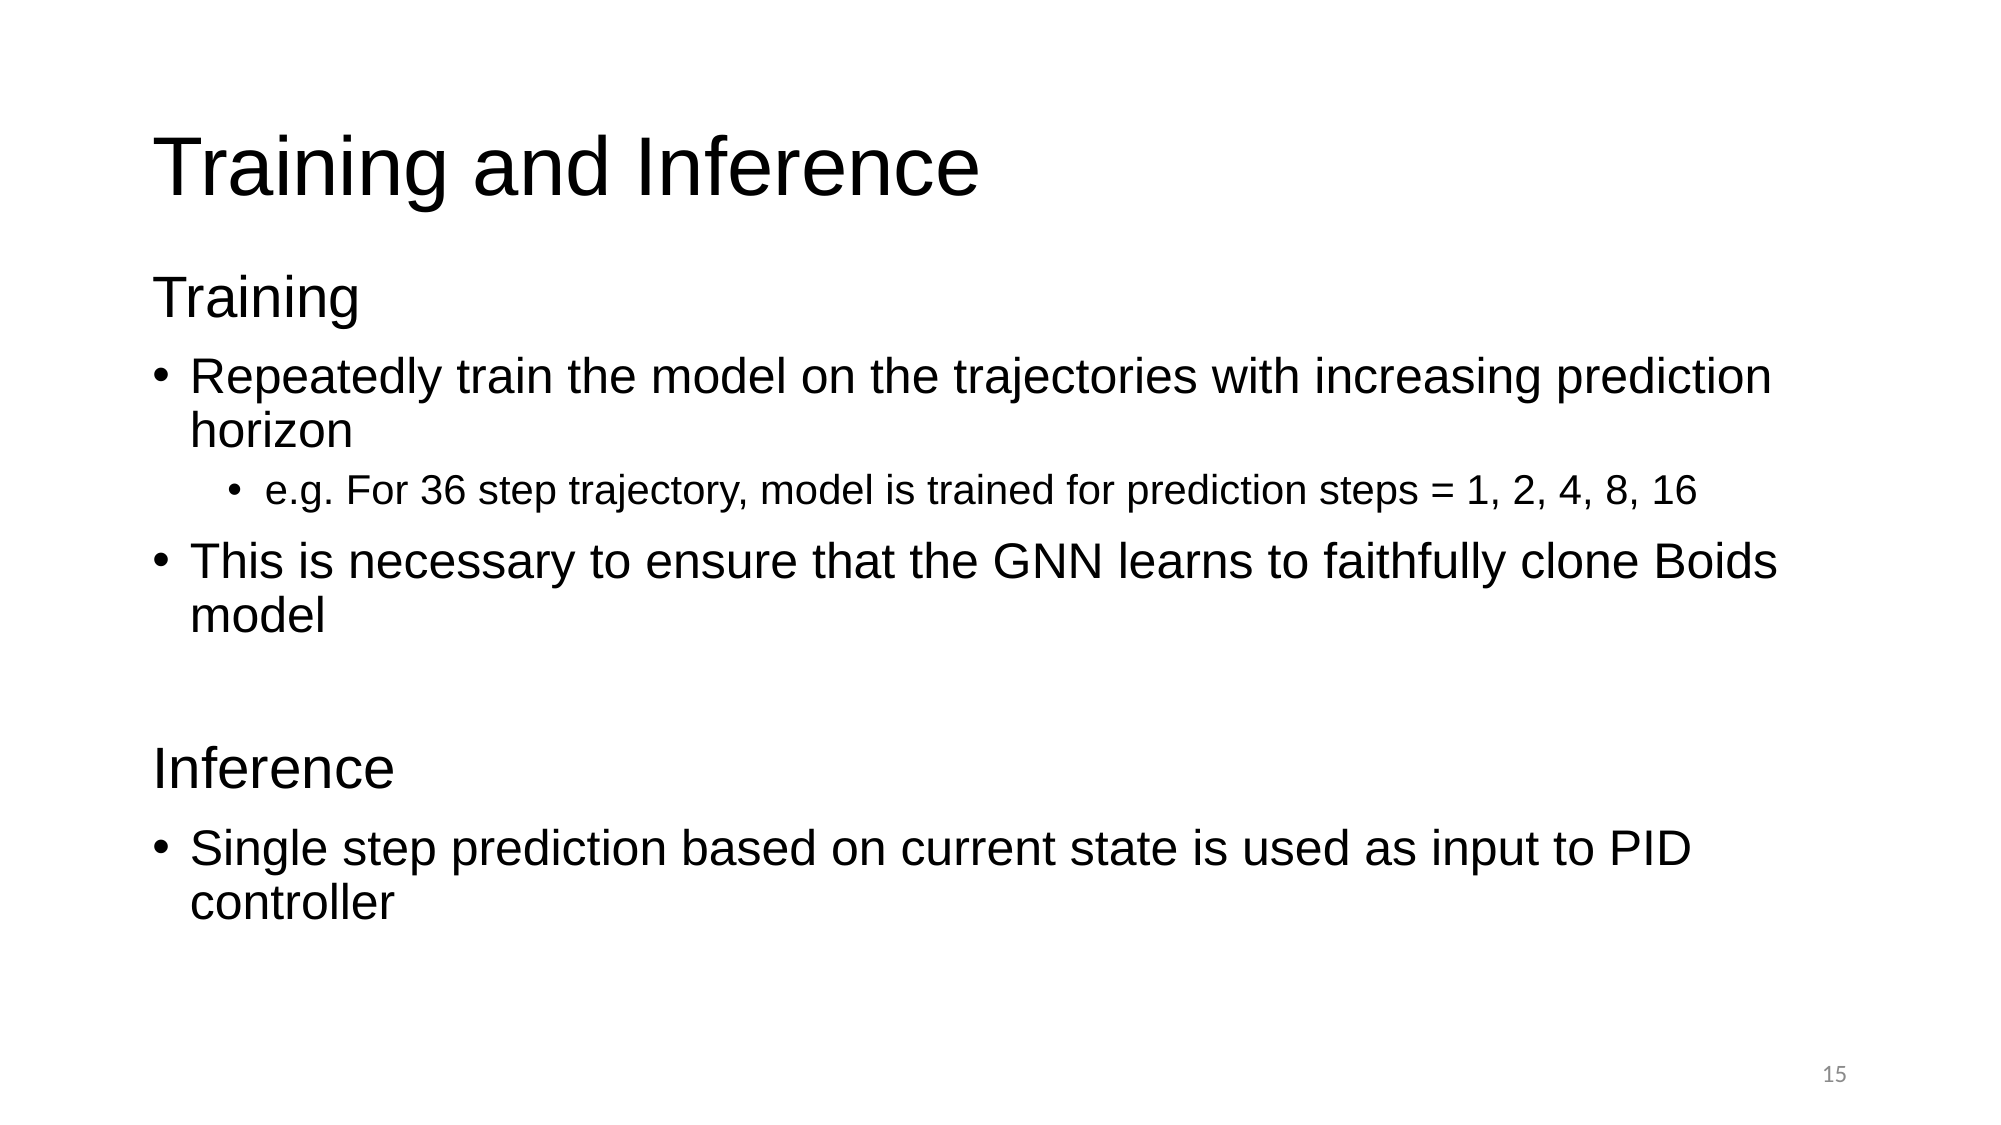

# Training and Inference
Training
Repeatedly train the model on the trajectories with increasing prediction horizon
e.g. For 36 step trajectory, model is trained for prediction steps = 1, 2, 4, 8, 16
This is necessary to ensure that the GNN learns to faithfully clone Boids model

Inference
Single step prediction based on current state is used as input to PID controller

15